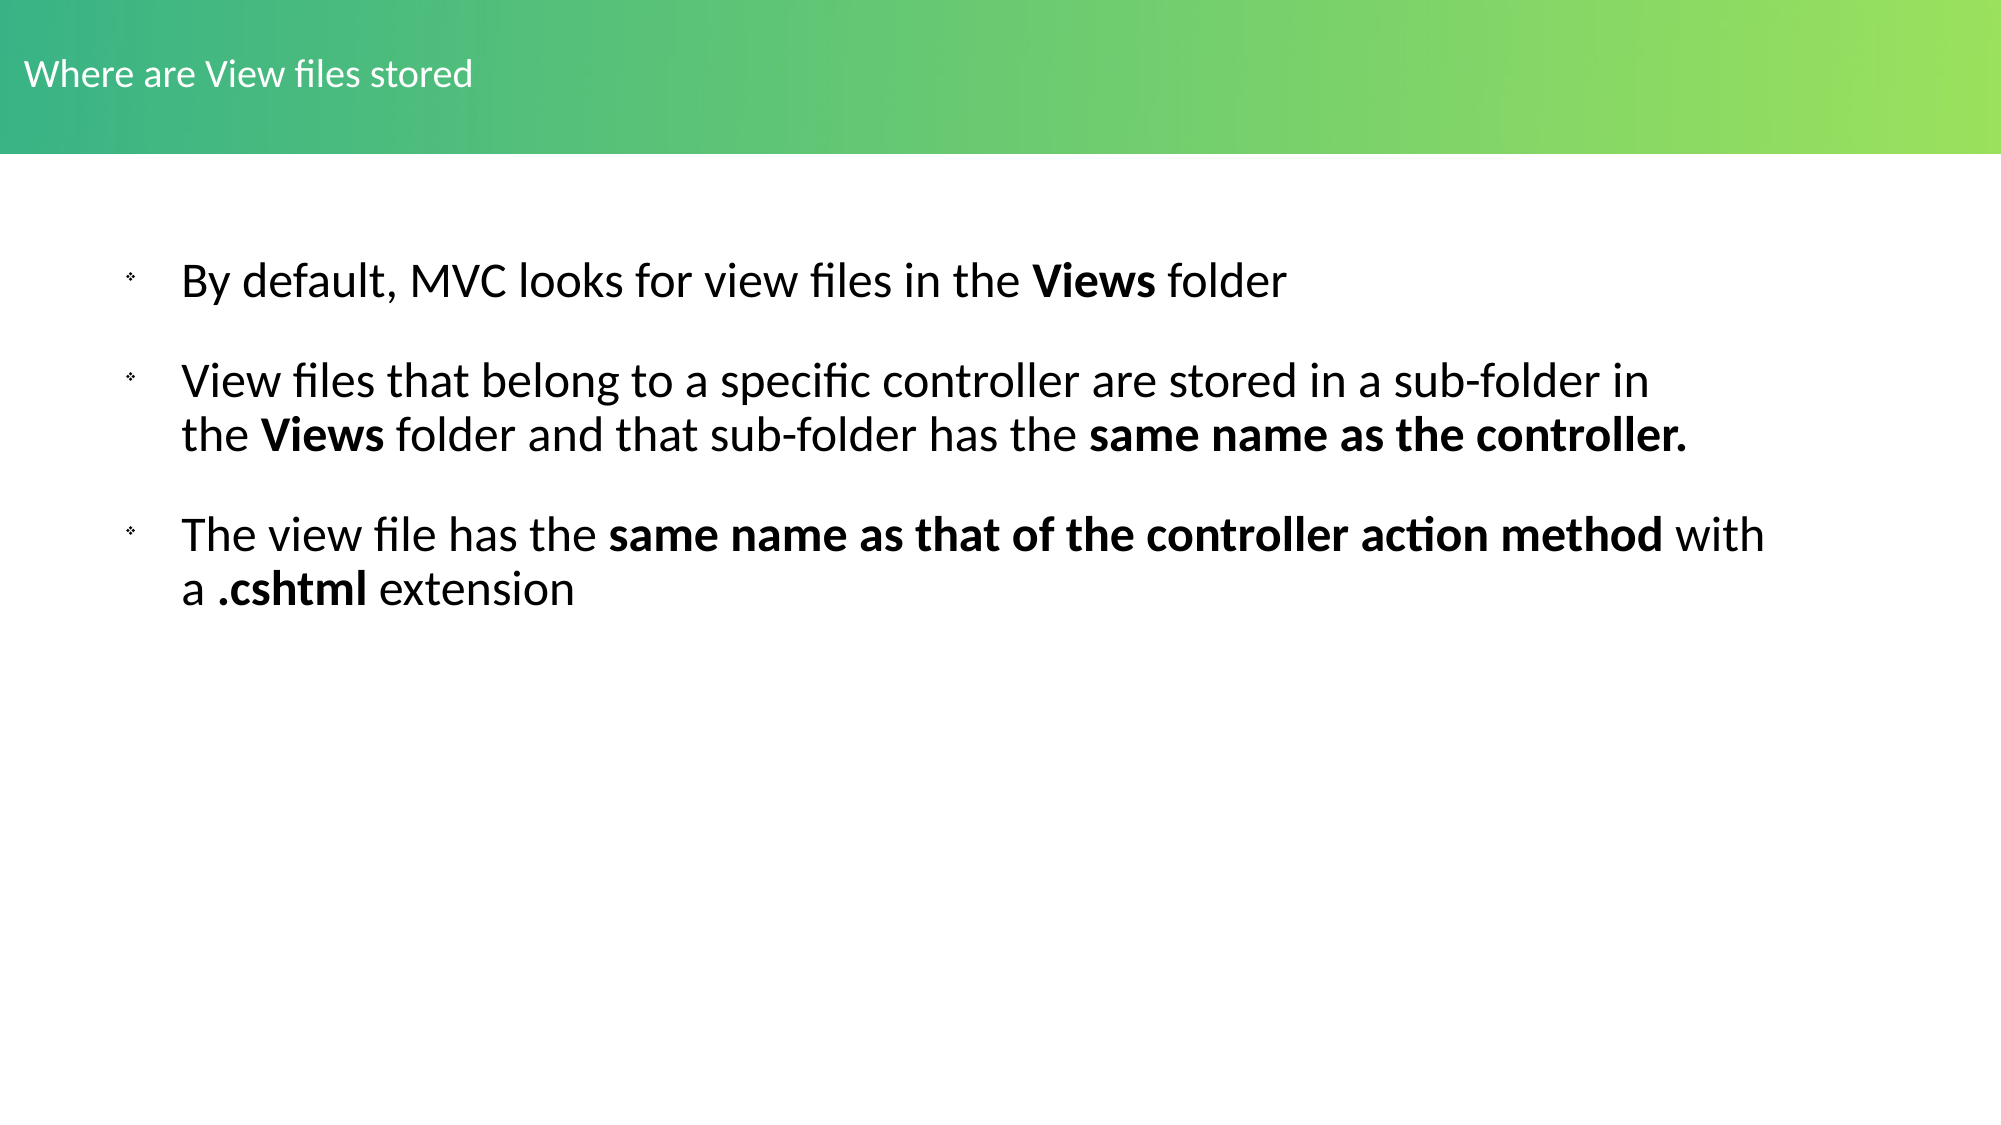

# Where are View files stored

By default, MVC looks for view files in the Views folder
View files that belong to a specific controller are stored in a sub-folder in the Views folder and that sub-folder has the same name as the controller.
The view file has the same name as that of the controller action method with a .cshtml extension